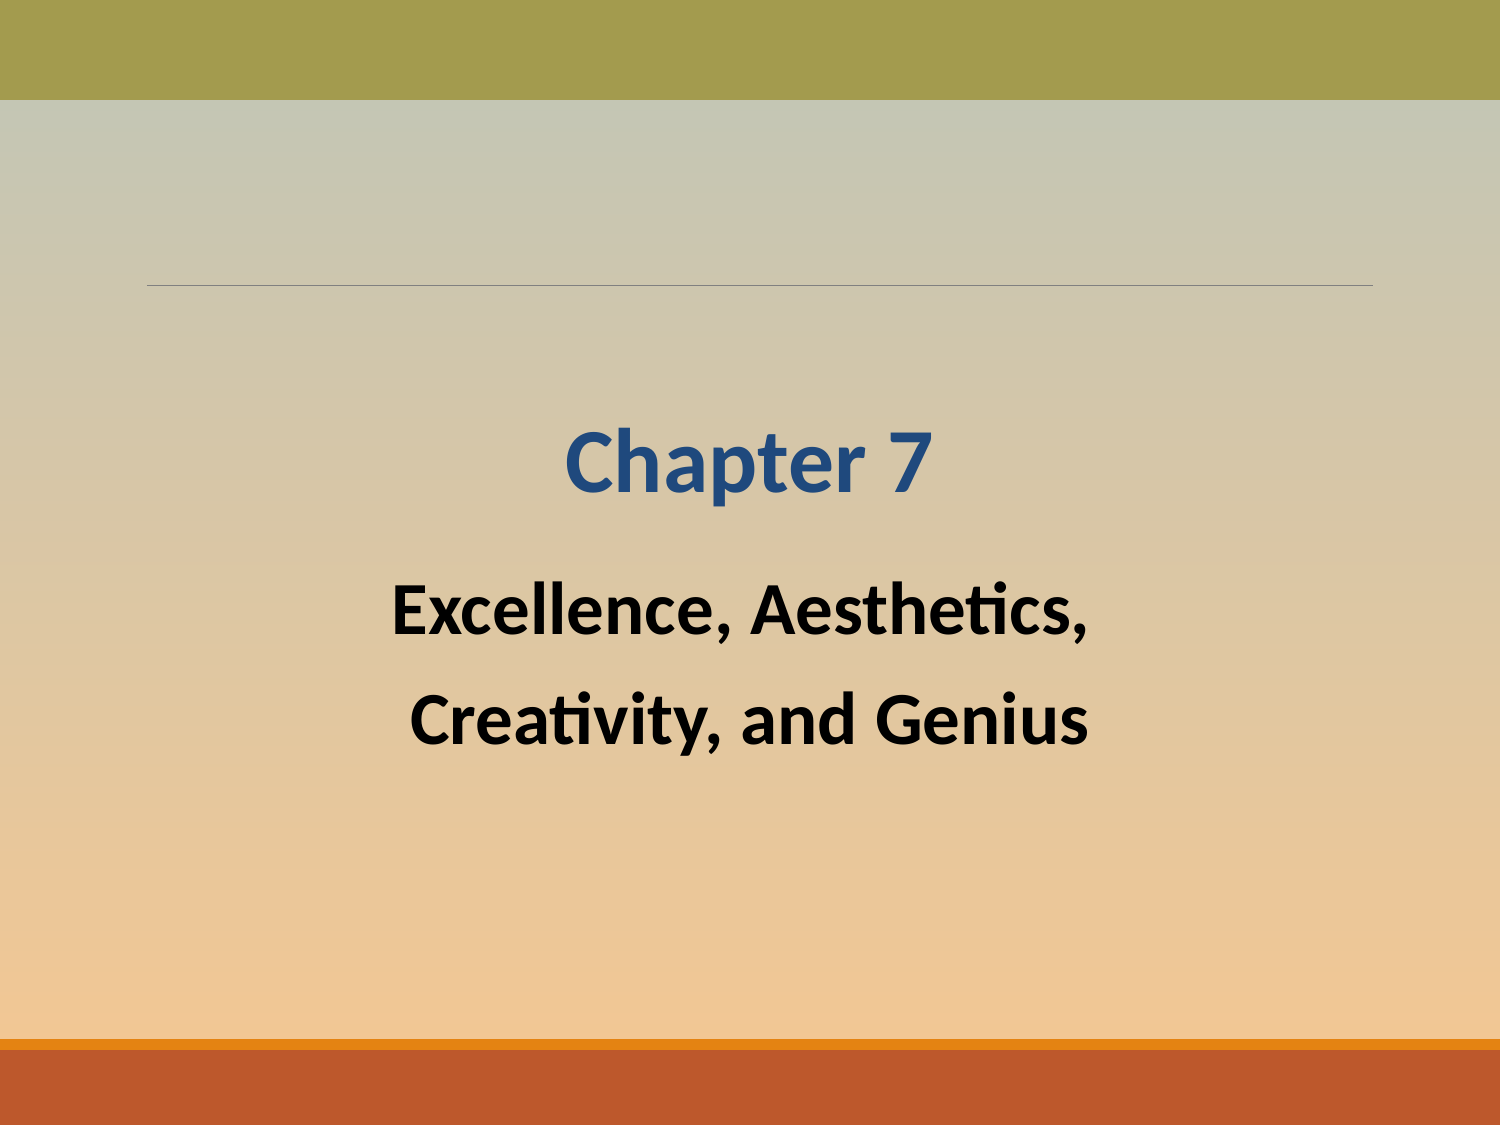

Chapter 7
Excellence, Aesthetics,
Creativity, and Genius